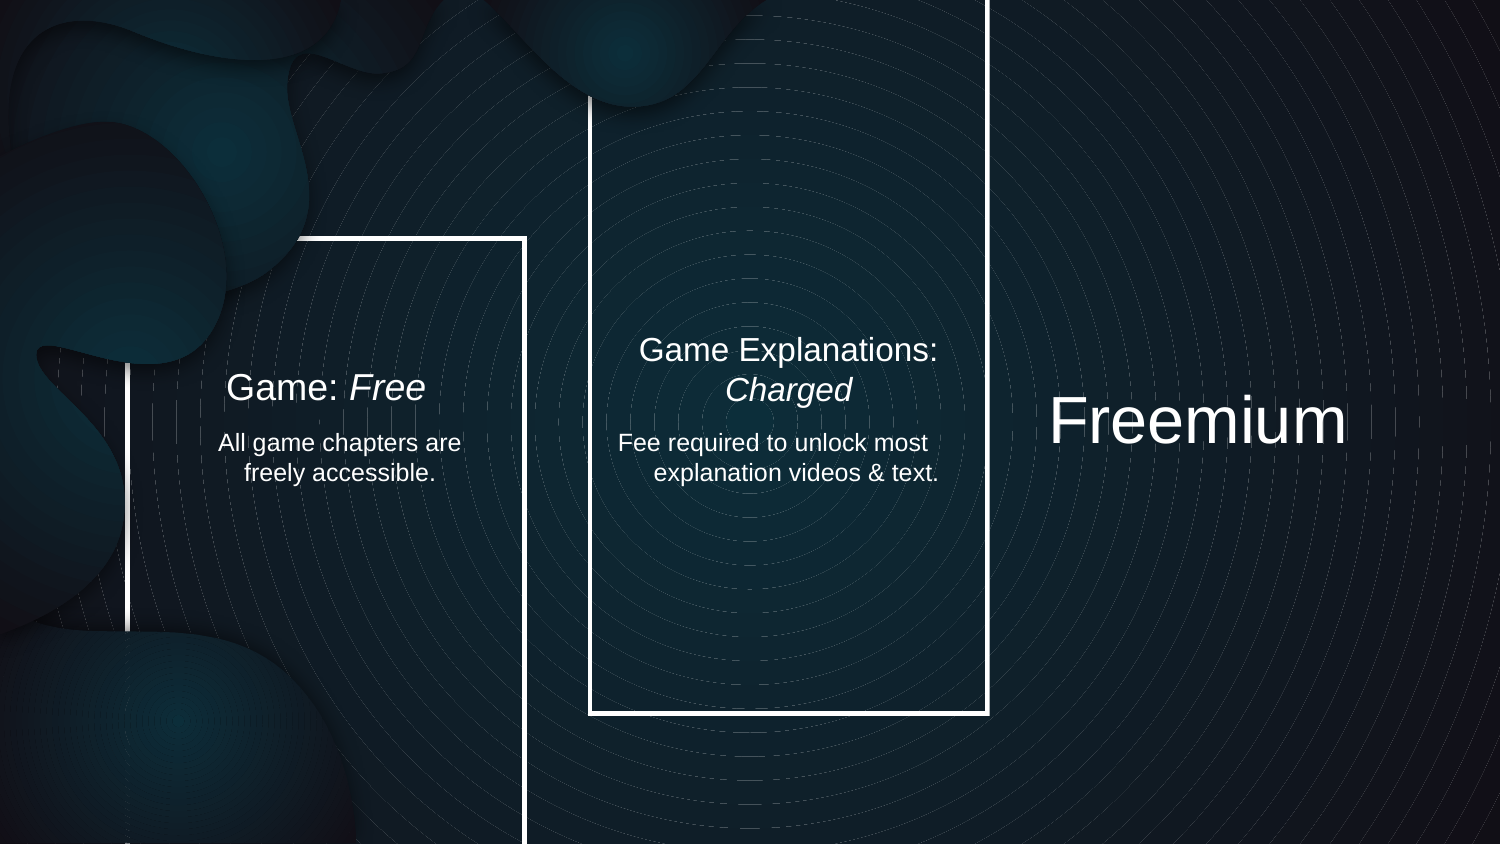

# Freemium
Game Explanations: Charged
Game: Free
All game chapters are freely accessible.
Fee required to unlock most explanation videos & text.